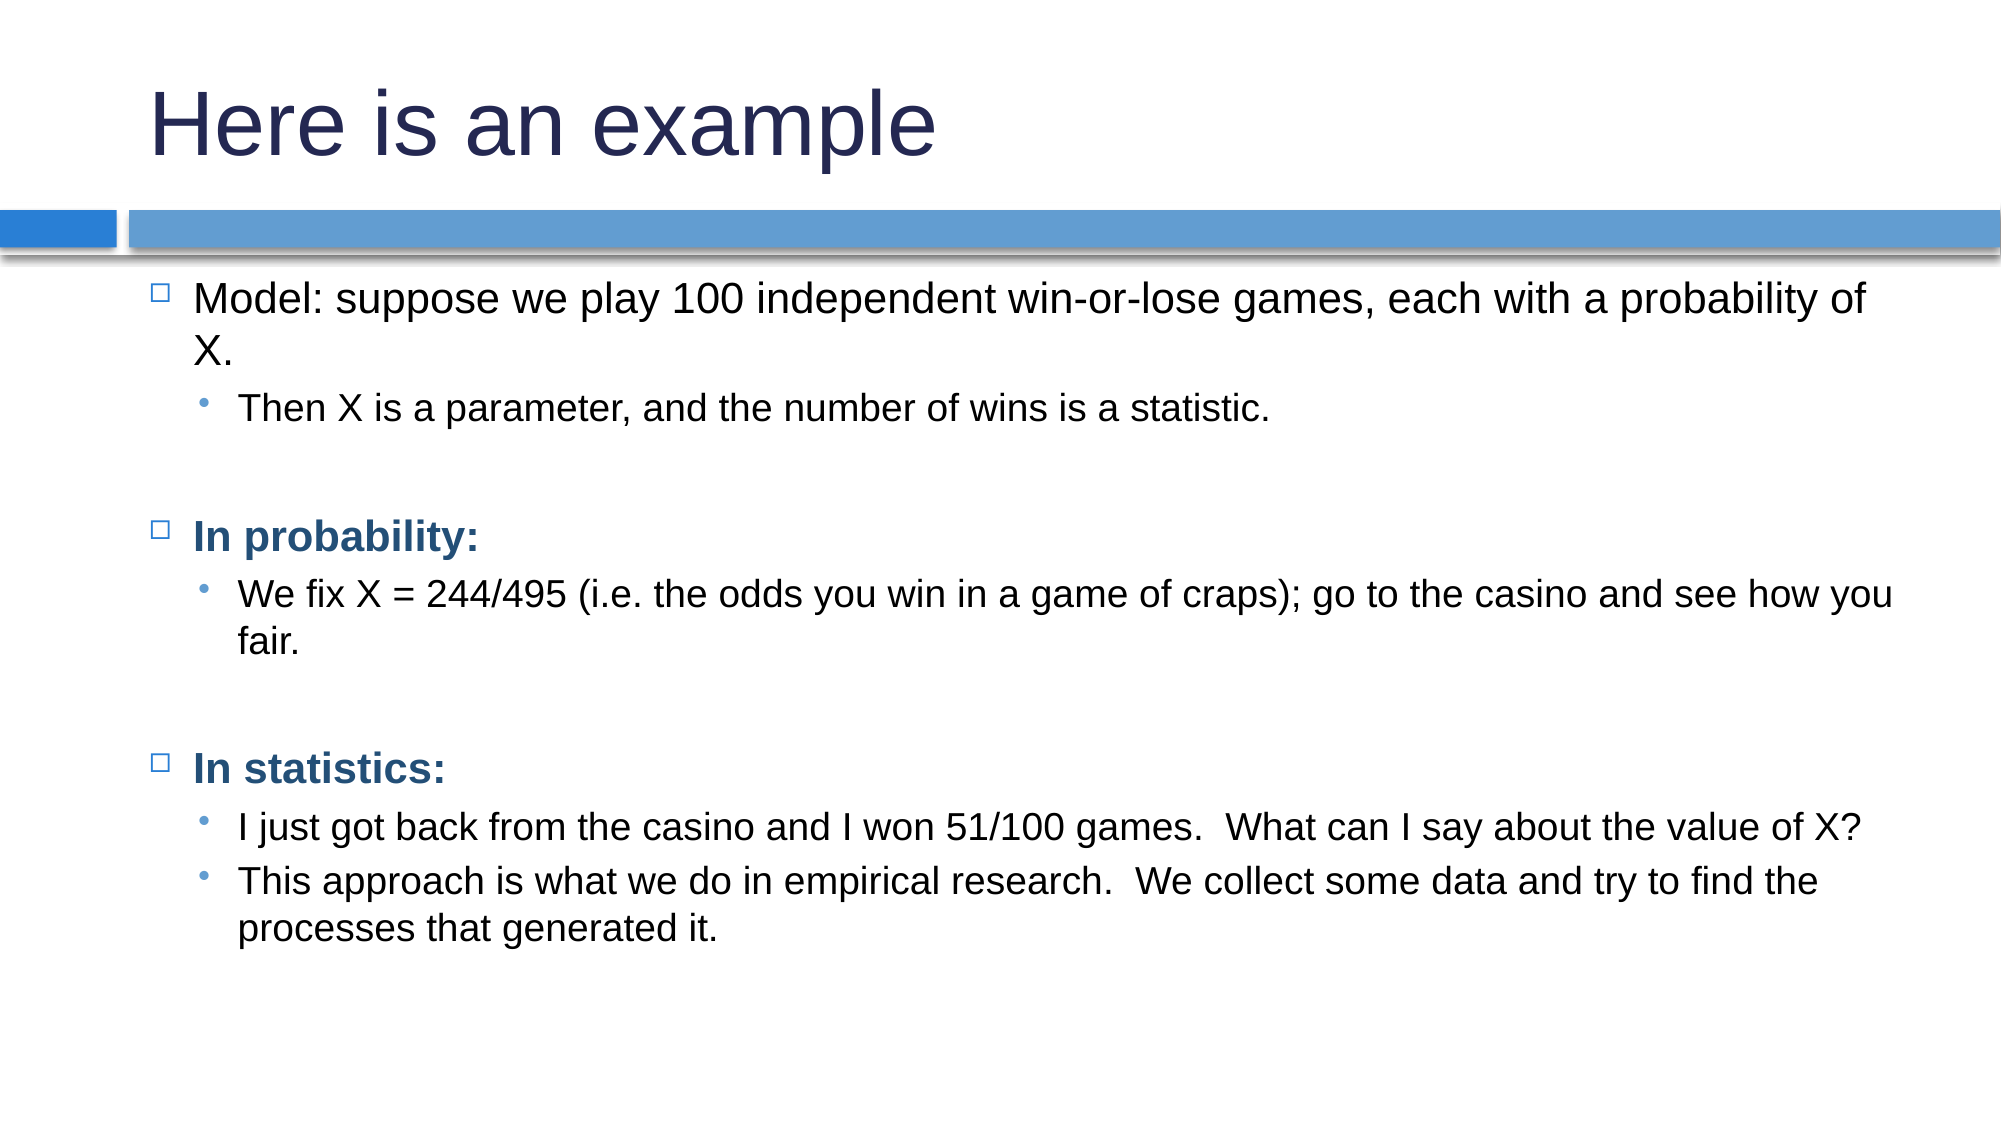

# Here is an example
Model: suppose we play 100 independent win-or-lose games, each with a probability of X.
Then X is a parameter, and the number of wins is a statistic.

In probability:
We fix X = 244/495 (i.e. the odds you win in a game of craps); go to the casino and see how you fair.

In statistics:
I just got back from the casino and I won 51/100 games.  What can I say about the value of X?
This approach is what we do in empirical research.  We collect some data and try to find the processes that generated it.